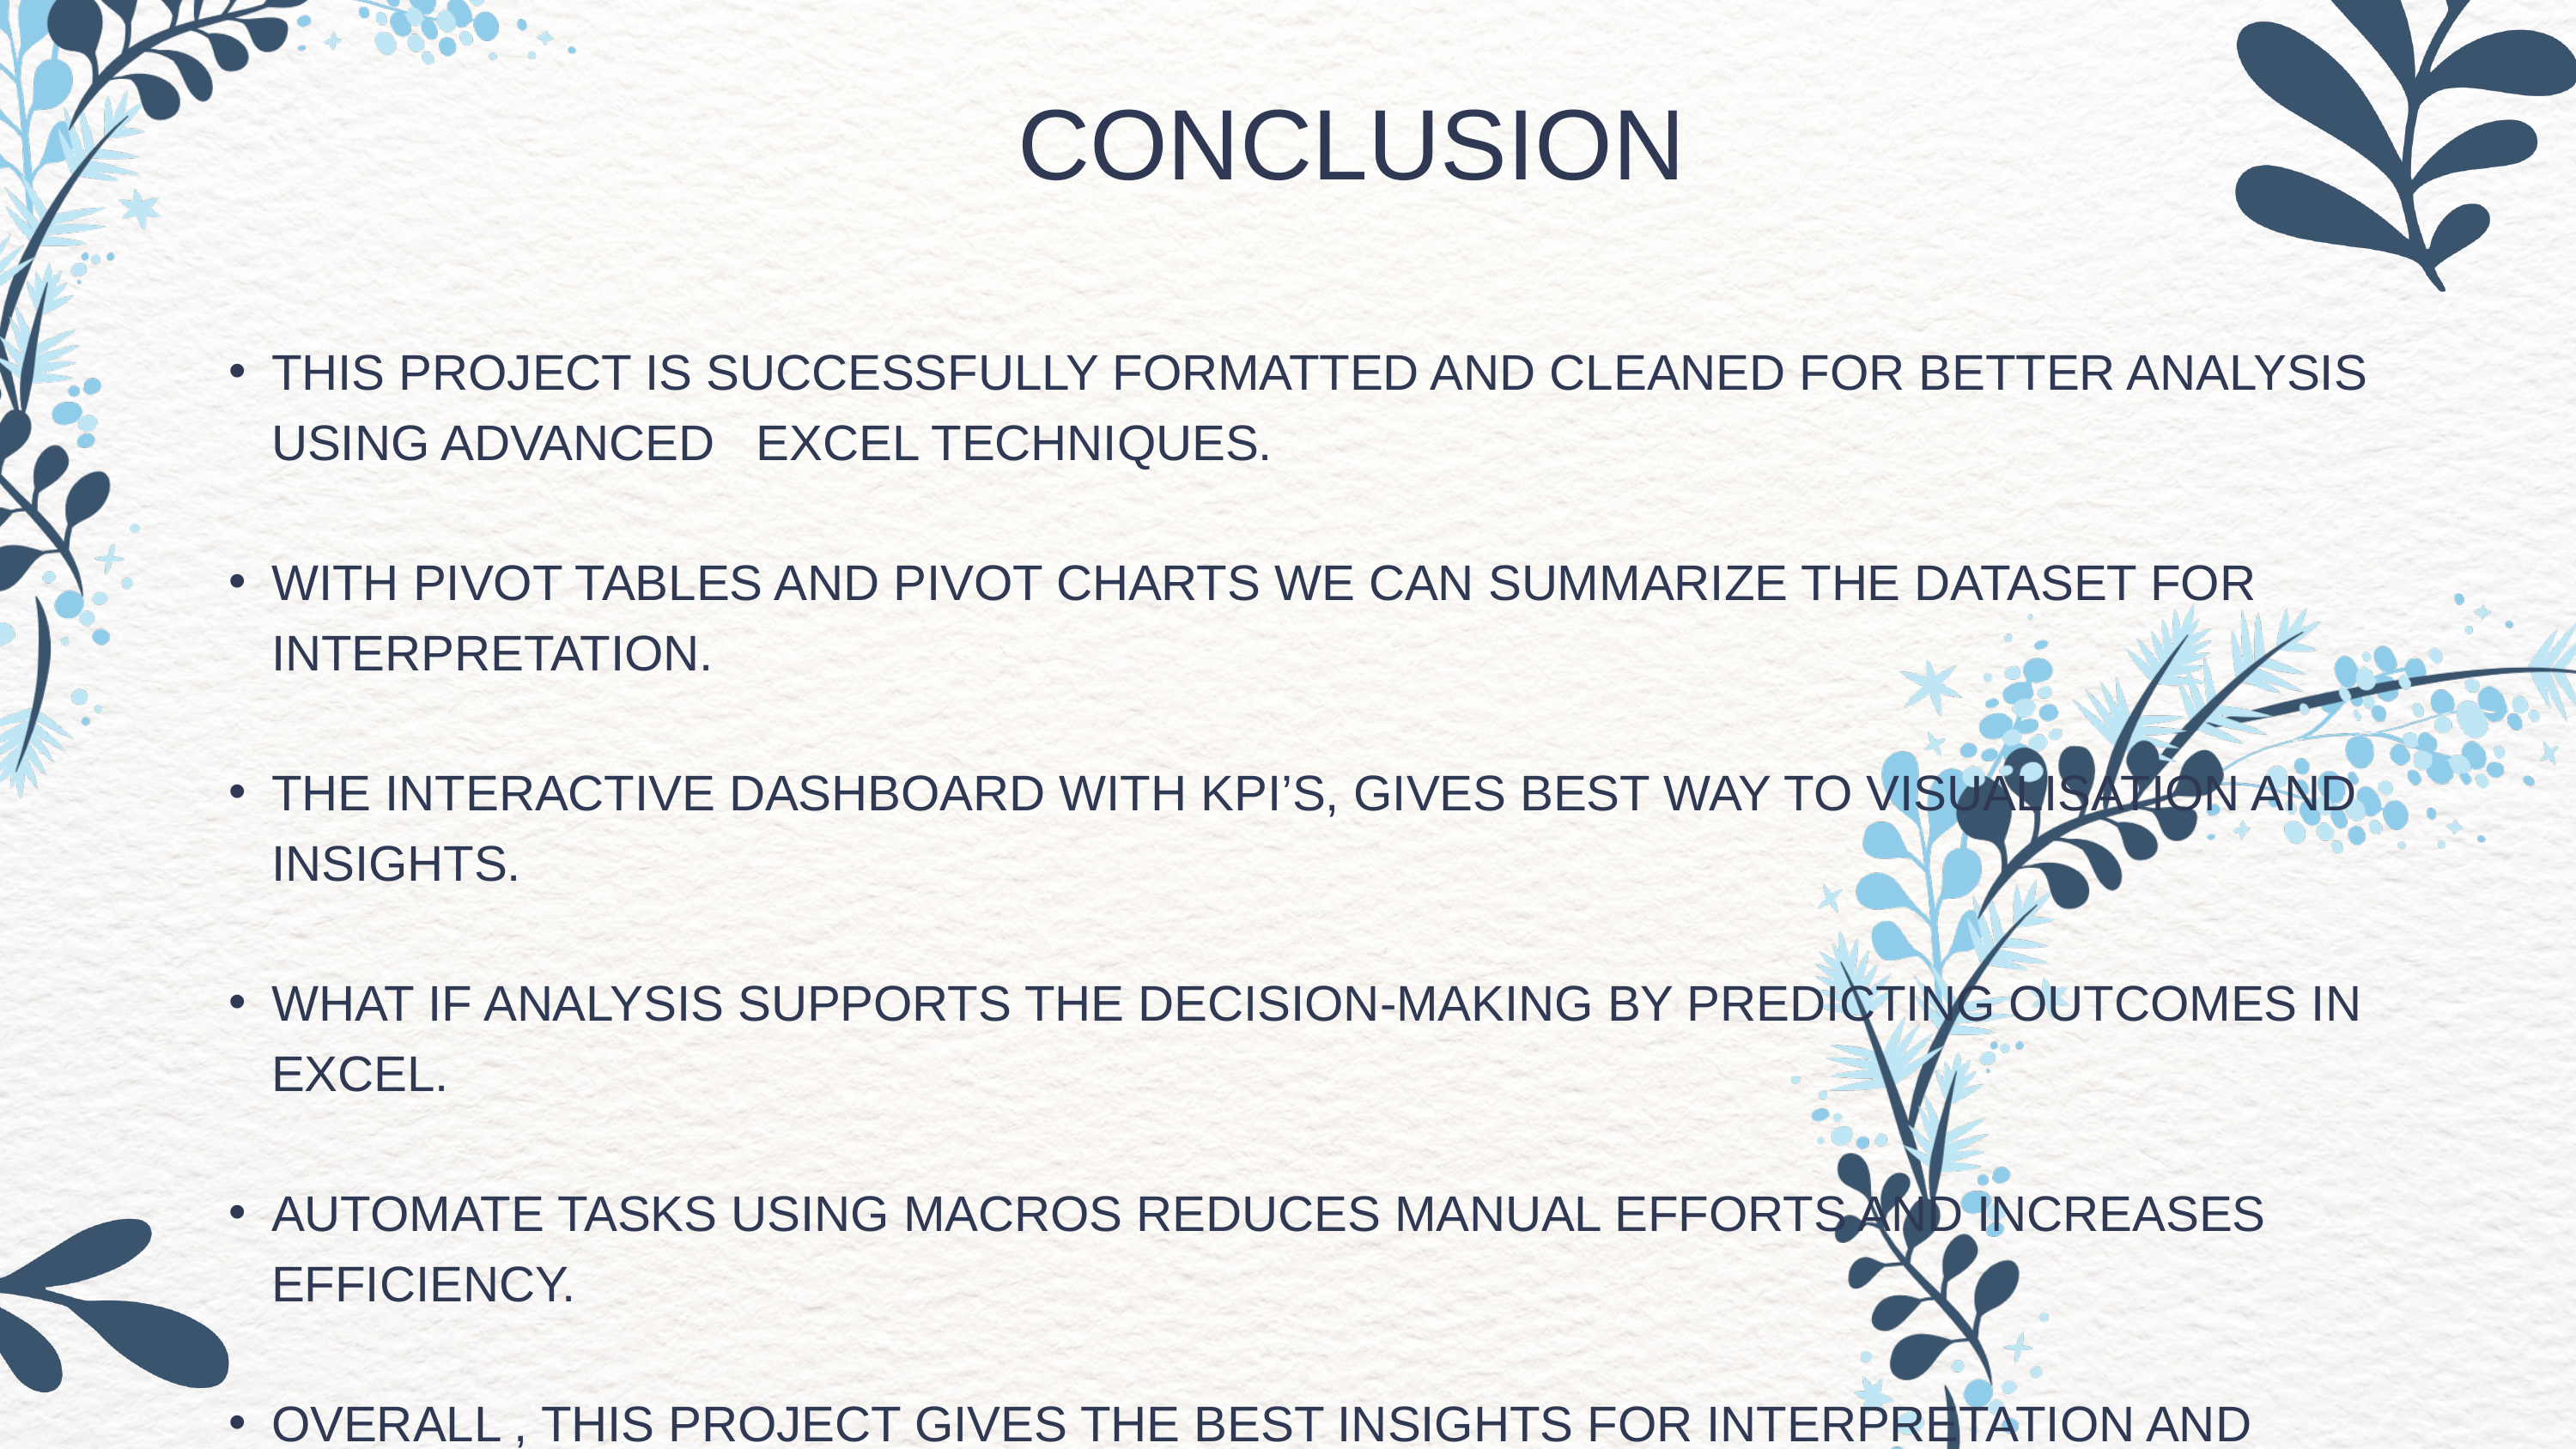

CONCLUSION
THIS PROJECT IS SUCCESSFULLY FORMATTED AND CLEANED FOR BETTER ANALYSIS USING ADVANCED   EXCEL TECHNIQUES.

WITH PIVOT TABLES AND PIVOT CHARTS WE CAN SUMMARIZE THE DATASET FOR INTERPRETATION.

THE INTERACTIVE DASHBOARD WITH KPI’S, GIVES BEST WAY TO VISUALISATION AND INSIGHTS.

WHAT IF ANALYSIS SUPPORTS THE DECISION-MAKING BY PREDICTING OUTCOMES IN EXCEL.

AUTOMATE TASKS USING MACROS REDUCES MANUAL EFFORTS AND INCREASES EFFICIENCY.

OVERALL , THIS PROJECT GIVES THE BEST INSIGHTS FOR INTERPRETATION AND VISUALISATION.